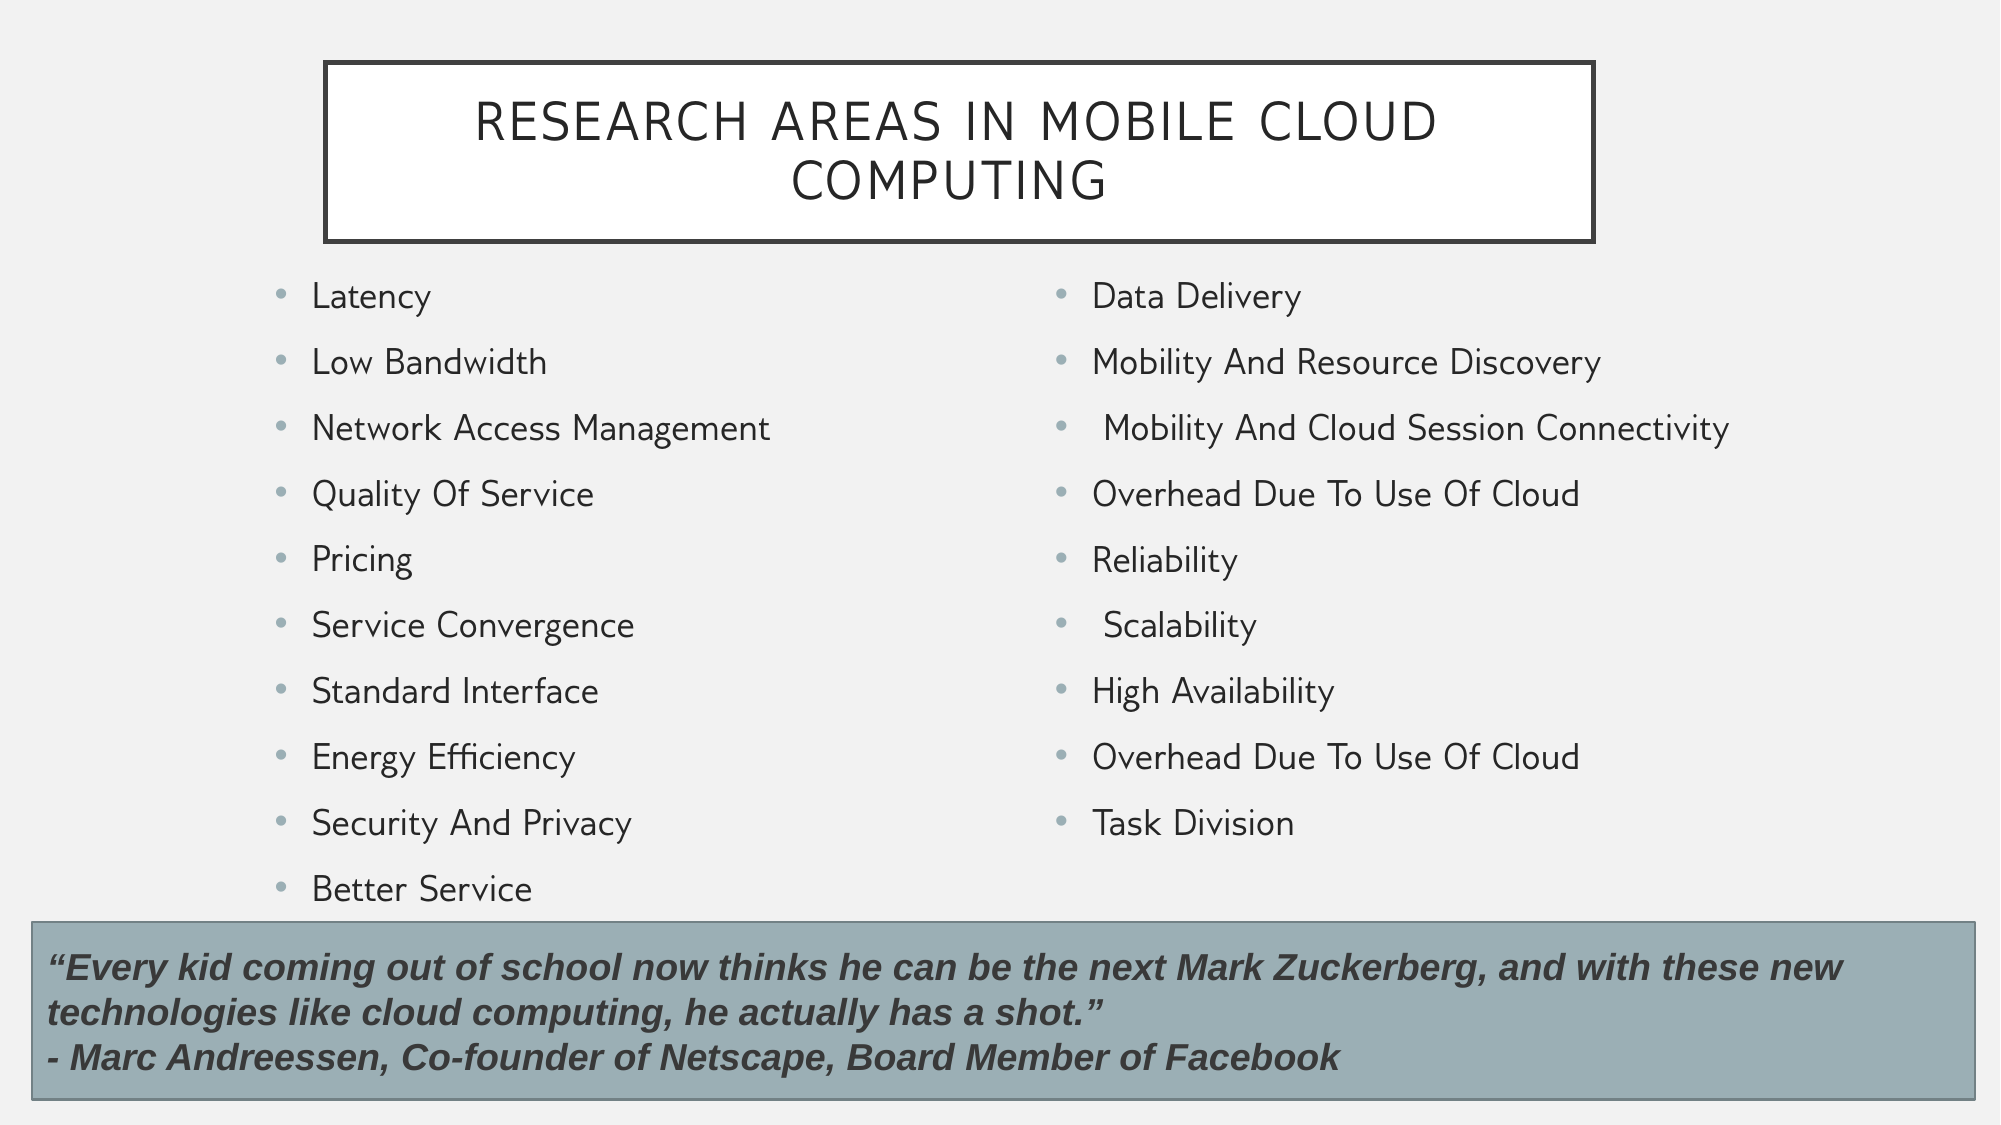

# RESEARCH AREAS IN MOBILE CLOUD COMPUTING
Latency
Low Bandwidth
Network Access Management
Quality Of Service
Pricing
Service Convergence
Standard Interface
Energy Efficiency
Security And Privacy
Better Service
Data Delivery
Mobility And Resource Discovery
 Mobility And Cloud Session Connectivity
Overhead Due To Use Of Cloud
Reliability
 Scalability
High Availability
Overhead Due To Use Of Cloud
Task Division

“Every kid coming out of school now thinks he can be the next Mark Zuckerberg, and with these new technologies like cloud computing, he actually has a shot.”
- Marc Andreessen, Co-founder of Netscape, Board Member of Facebook